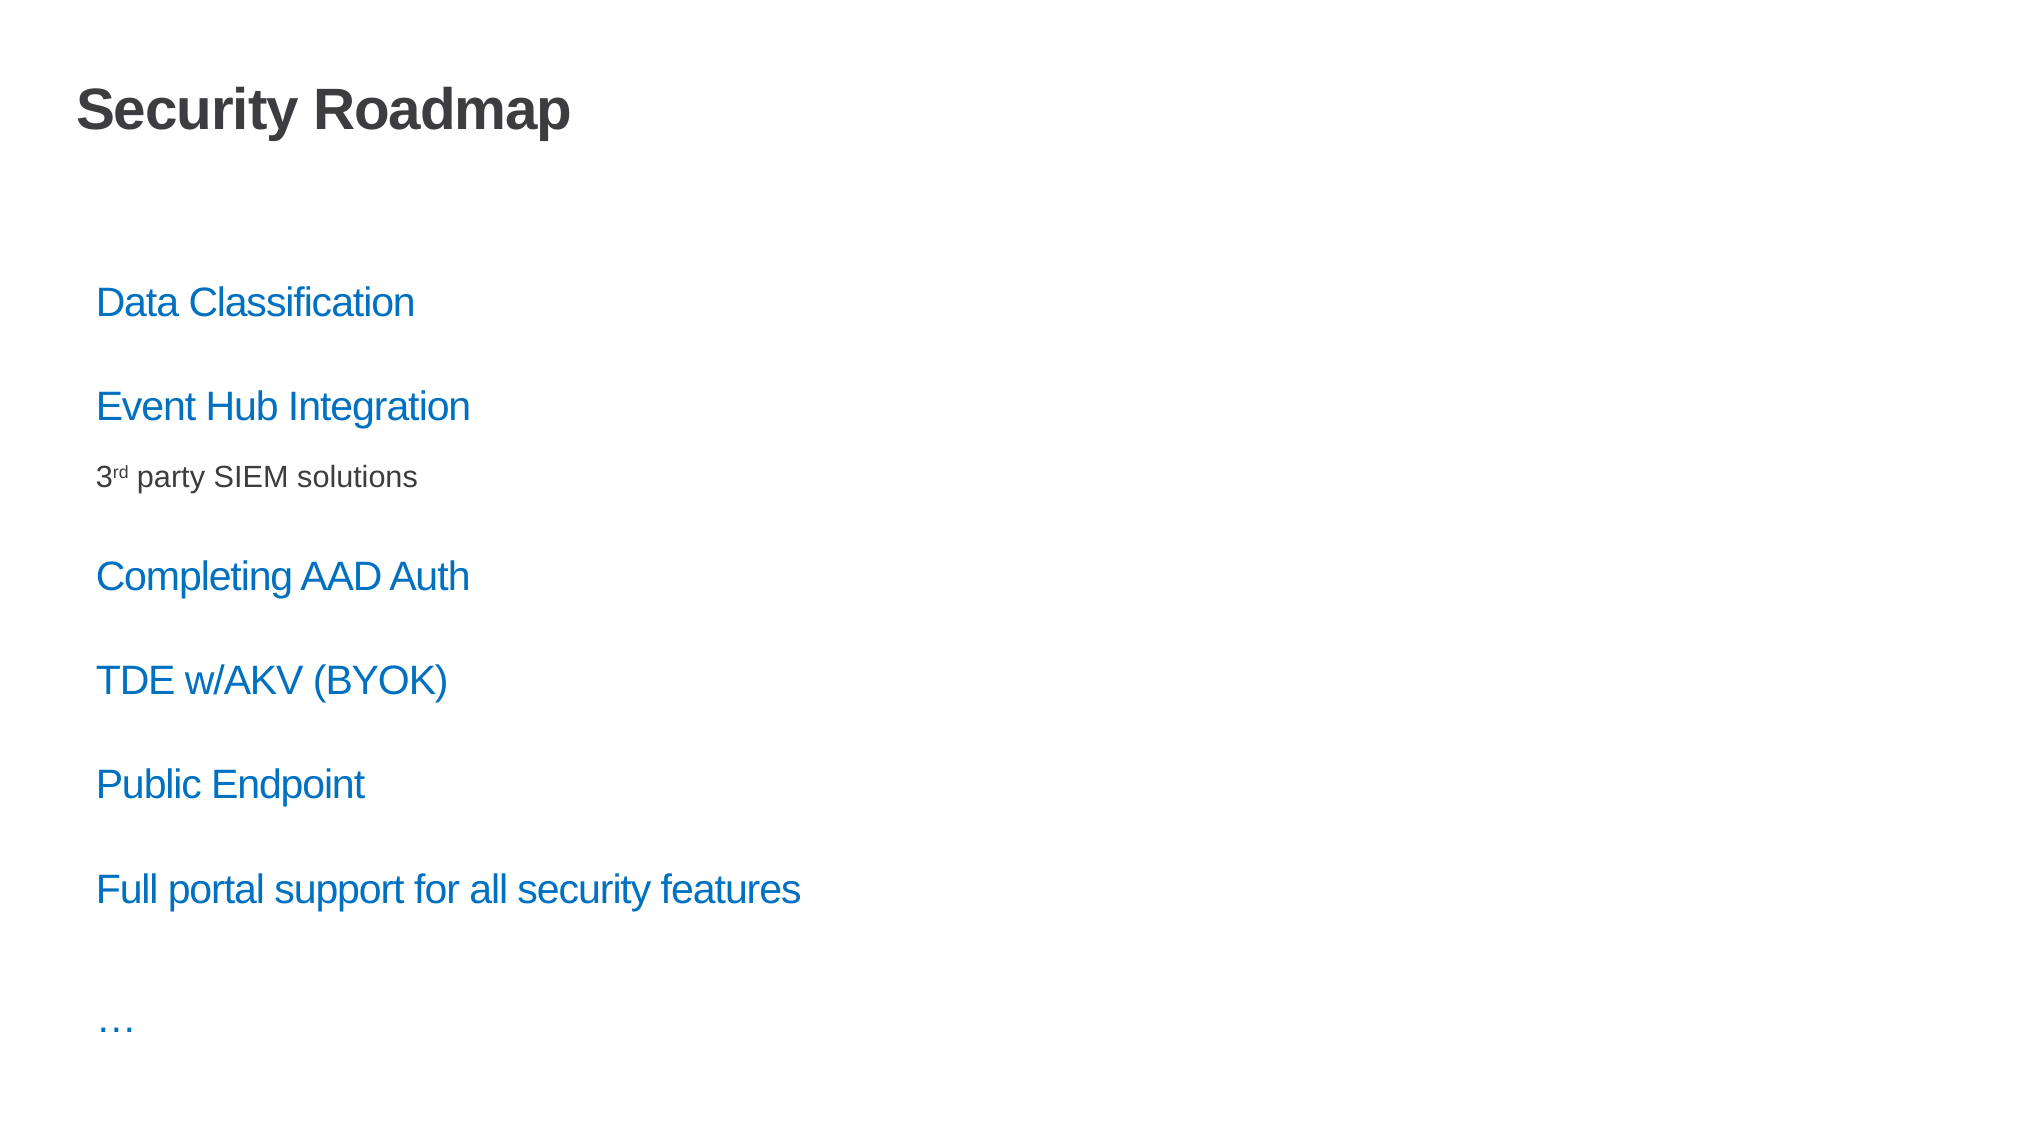

# Security Roadmap
Data Classification
Event Hub Integration
3rd party SIEM solutions
Completing AAD Auth
TDE w/AKV (BYOK)
Public Endpoint
Full portal support for all security features
…